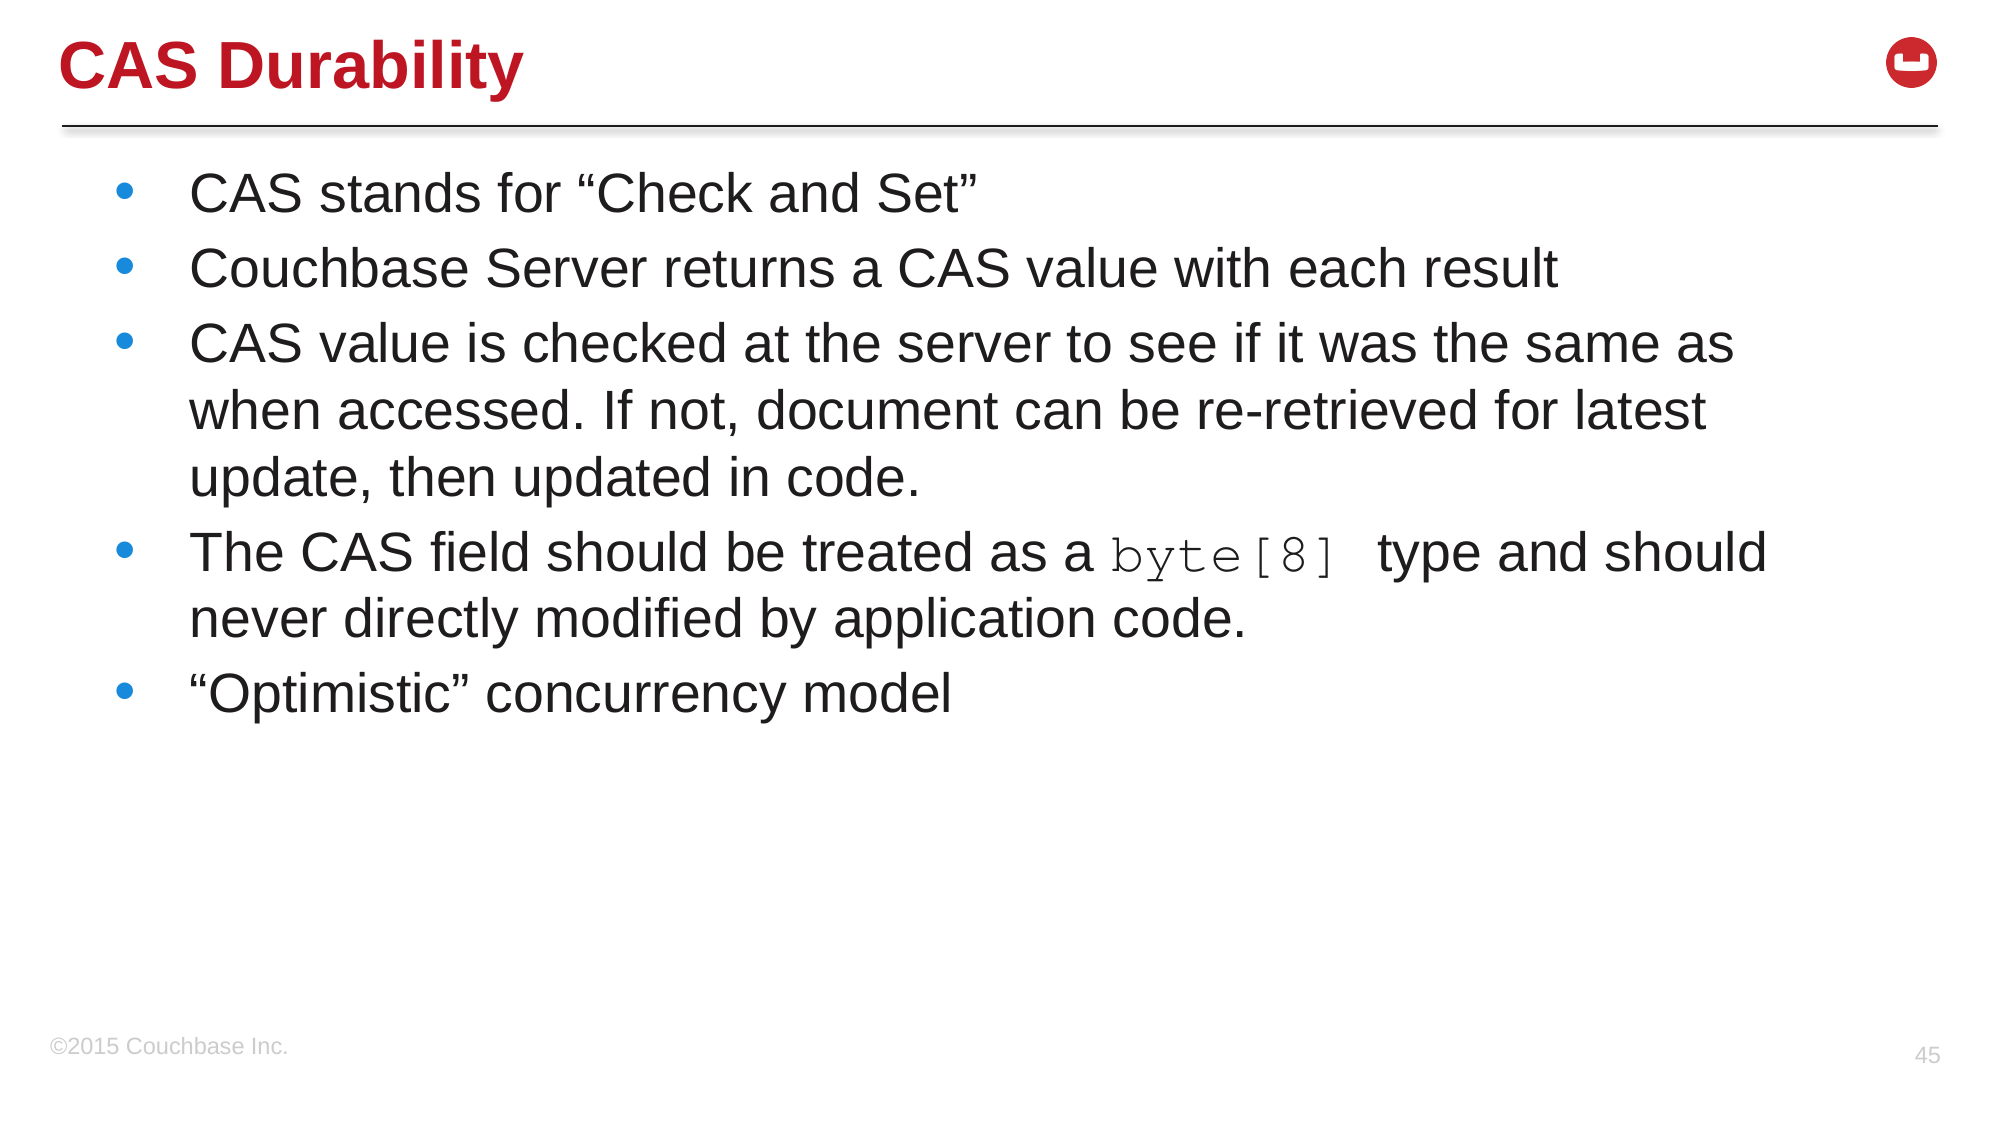

# CAS Durability
CAS stands for “Check and Set”
Couchbase Server returns a CAS value with each result
CAS value is checked at the server to see if it was the same as when accessed. If not, document can be re-retrieved for latest update, then updated in code.
The CAS field should be treated as a byte[8] type and should never directly modified by application code.
“Optimistic” concurrency model